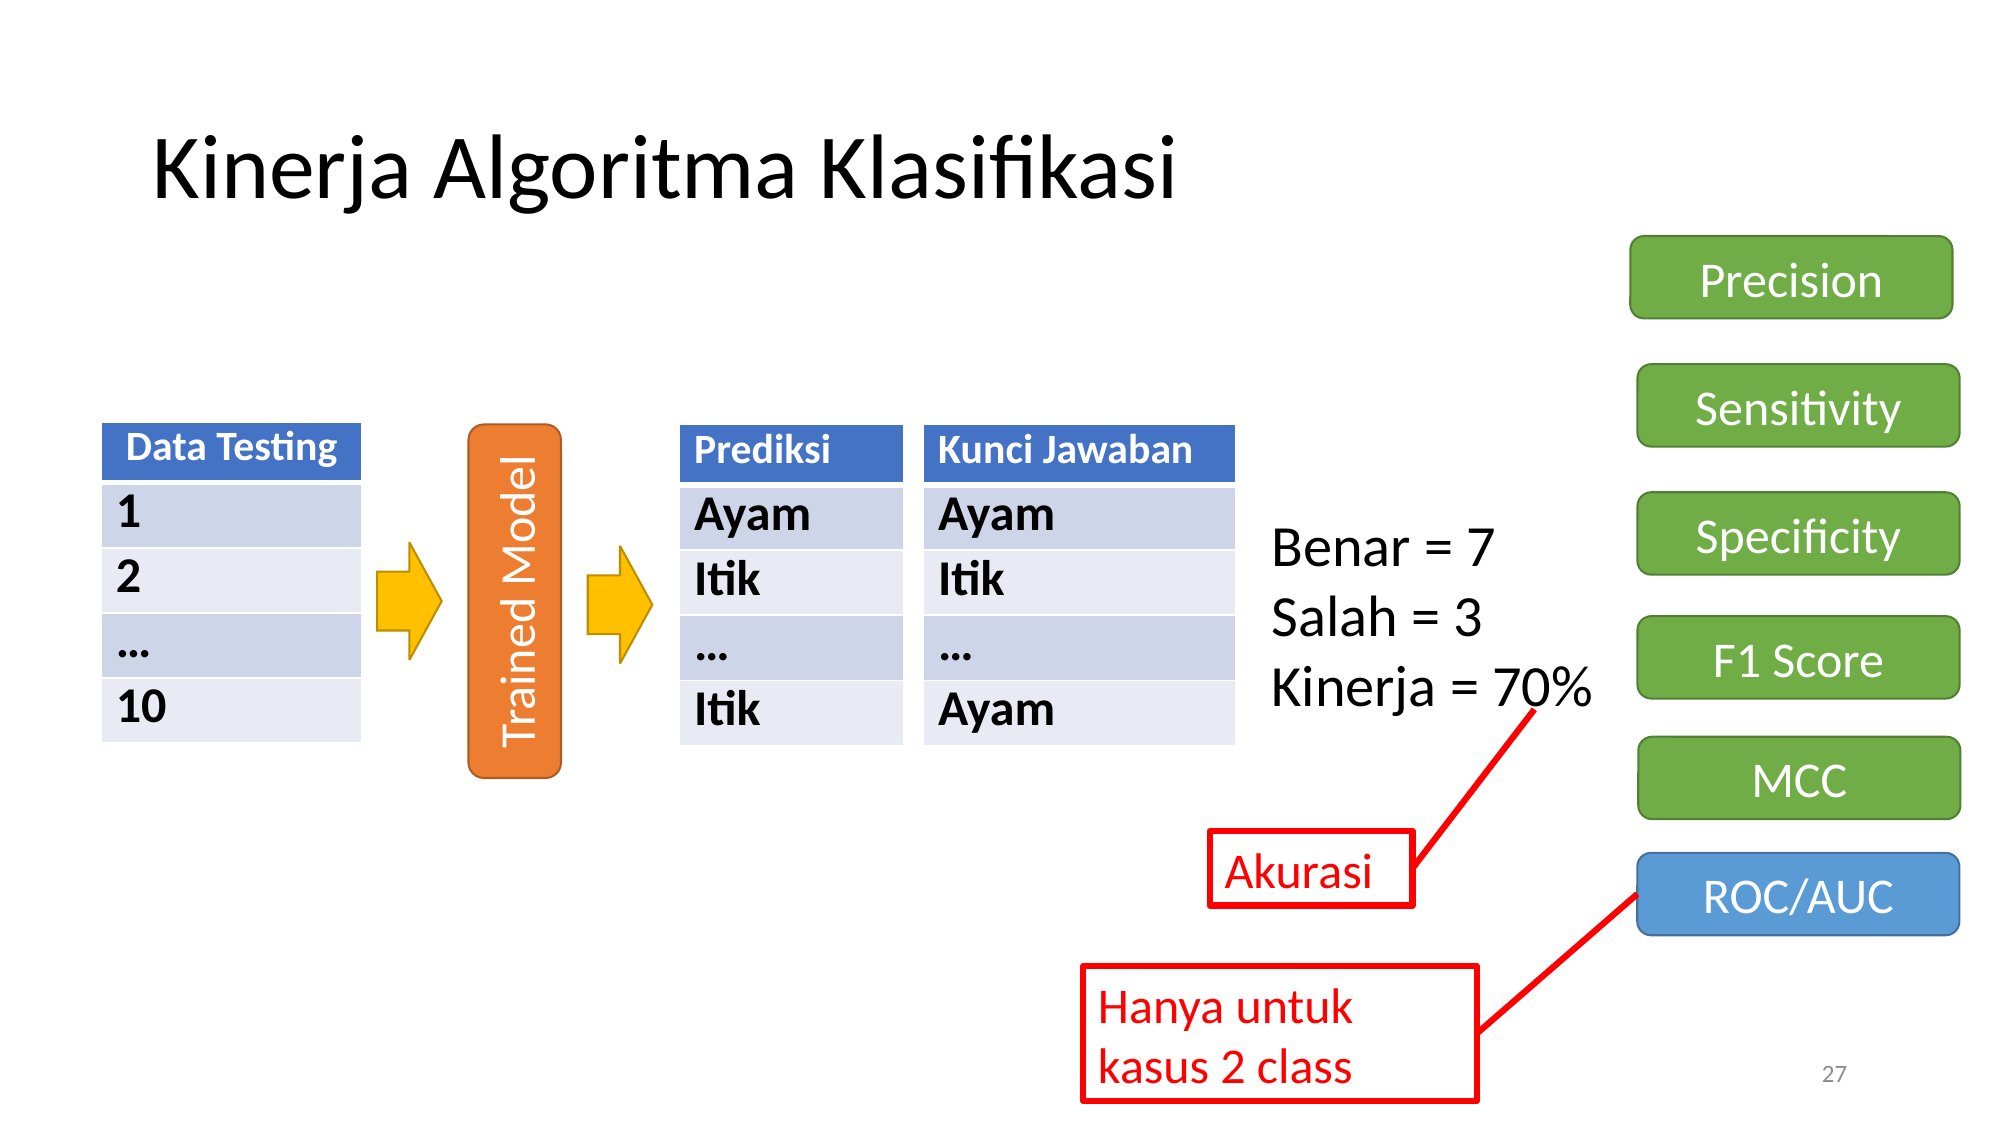

# Kinerja Algoritma Klasifikasi
Precision
Sensitivity
| Data Testing |
| --- |
| 1 |
| 2 |
| … |
| 10 |
| Prediksi |
| --- |
| Ayam |
| Itik |
| … |
| Itik |
| Kunci Jawaban |
| --- |
| Ayam |
| Itik |
| … |
| Ayam |
Specificity
Benar = 7
Salah = 3
Kinerja = 70%

Trained Model
F1 Score
Akurasi
MCC
ROC/AUC
Hanya untuk kasus 2 class
27